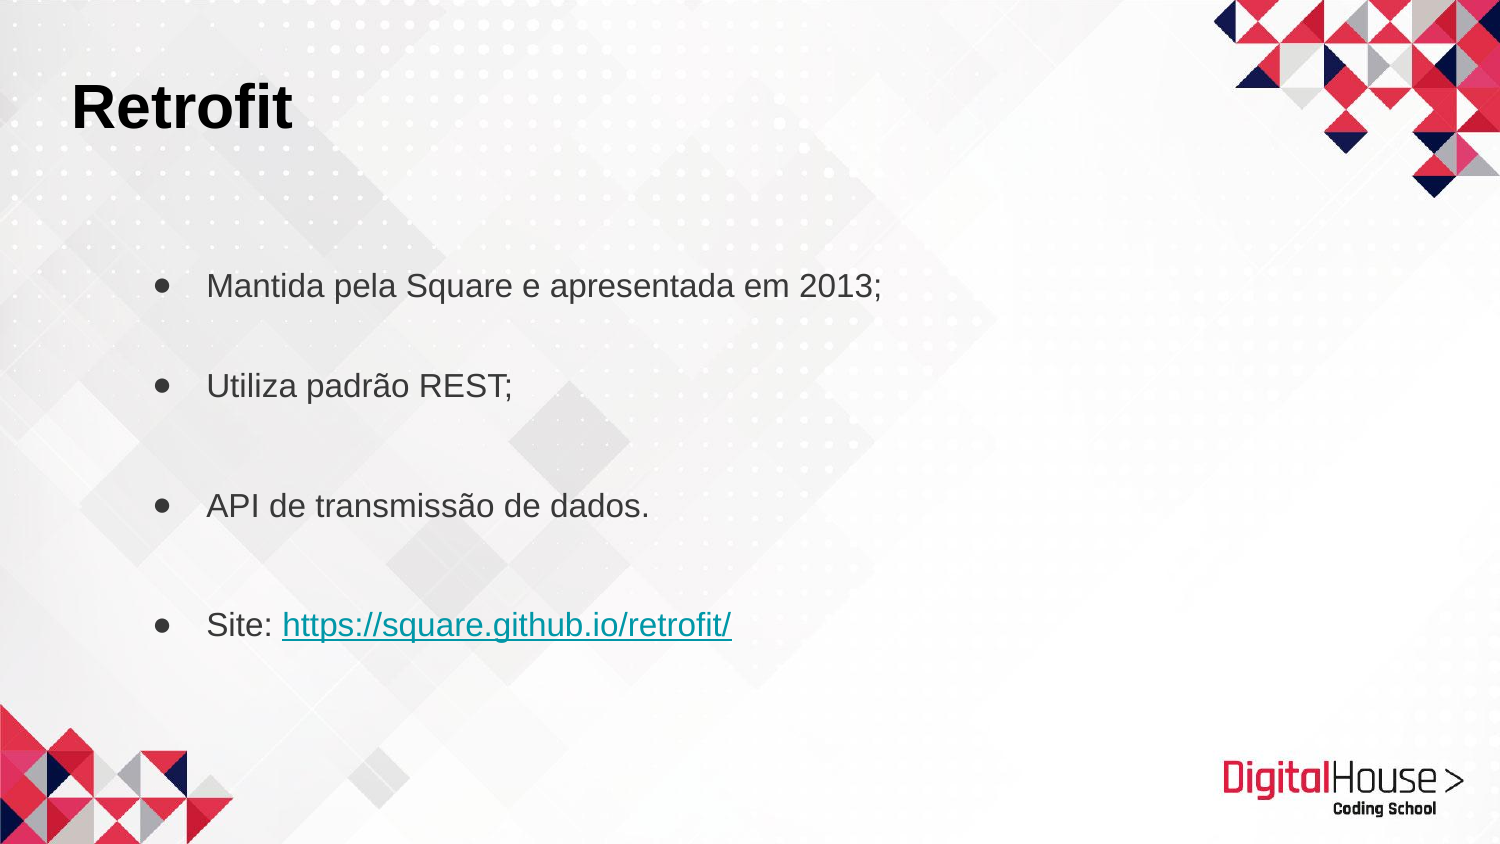

Retrofit

Mantida pela Square e apresentada em 2013;
Utiliza padrão REST;
API de transmissão de dados.
Site: https://square.github.io/retrofit/